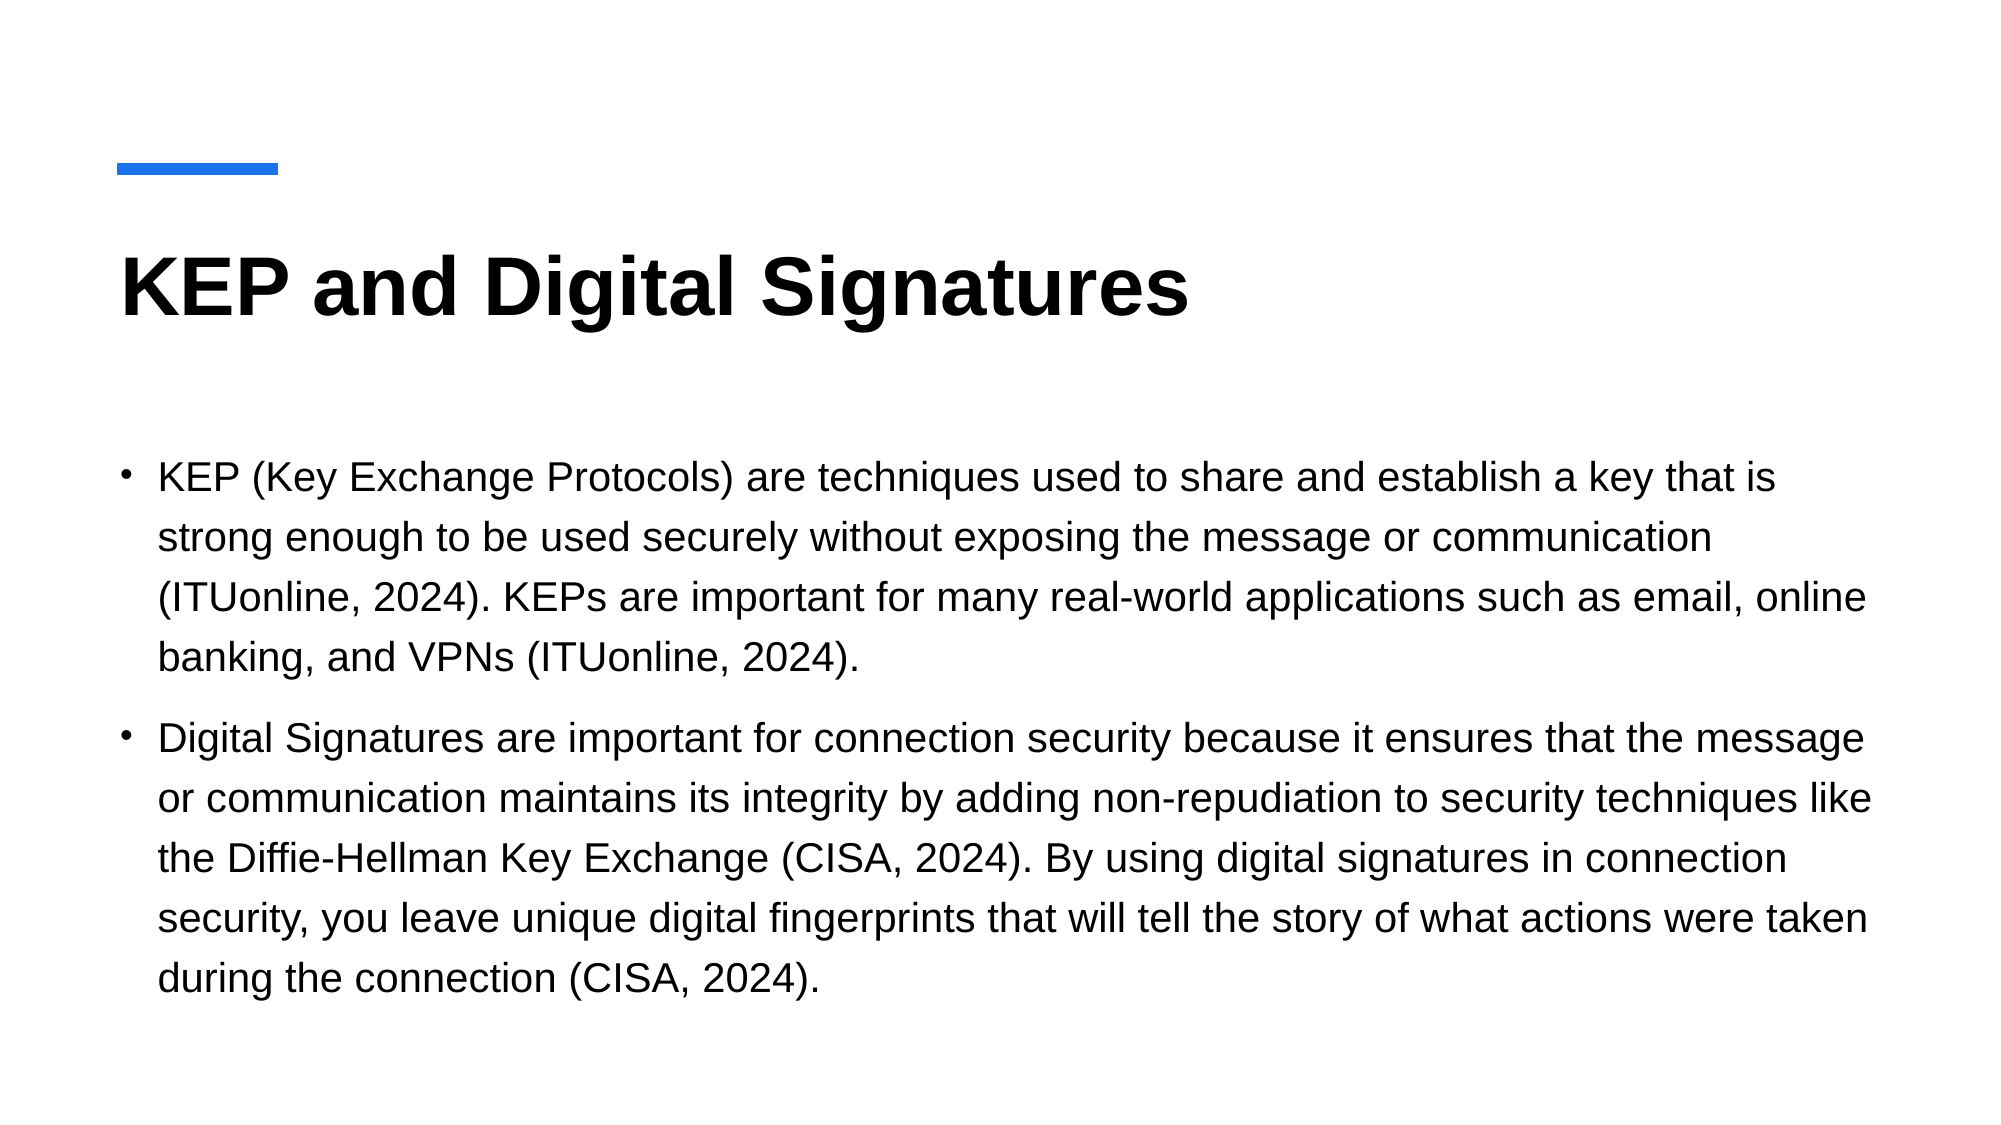

# KEP and Digital Signatures
KEP (Key Exchange Protocols) are techniques used to share and establish a key that is strong enough to be used securely without exposing the message or communication (ITUonline, 2024). KEPs are important for many real-world applications such as email, online banking, and VPNs (ITUonline, 2024).
Digital Signatures are important for connection security because it ensures that the message or communication maintains its integrity by adding non-repudiation to security techniques like the Diffie-Hellman Key Exchange (CISA, 2024). By using digital signatures in connection security, you leave unique digital fingerprints that will tell the story of what actions were taken during the connection (CISA, 2024).